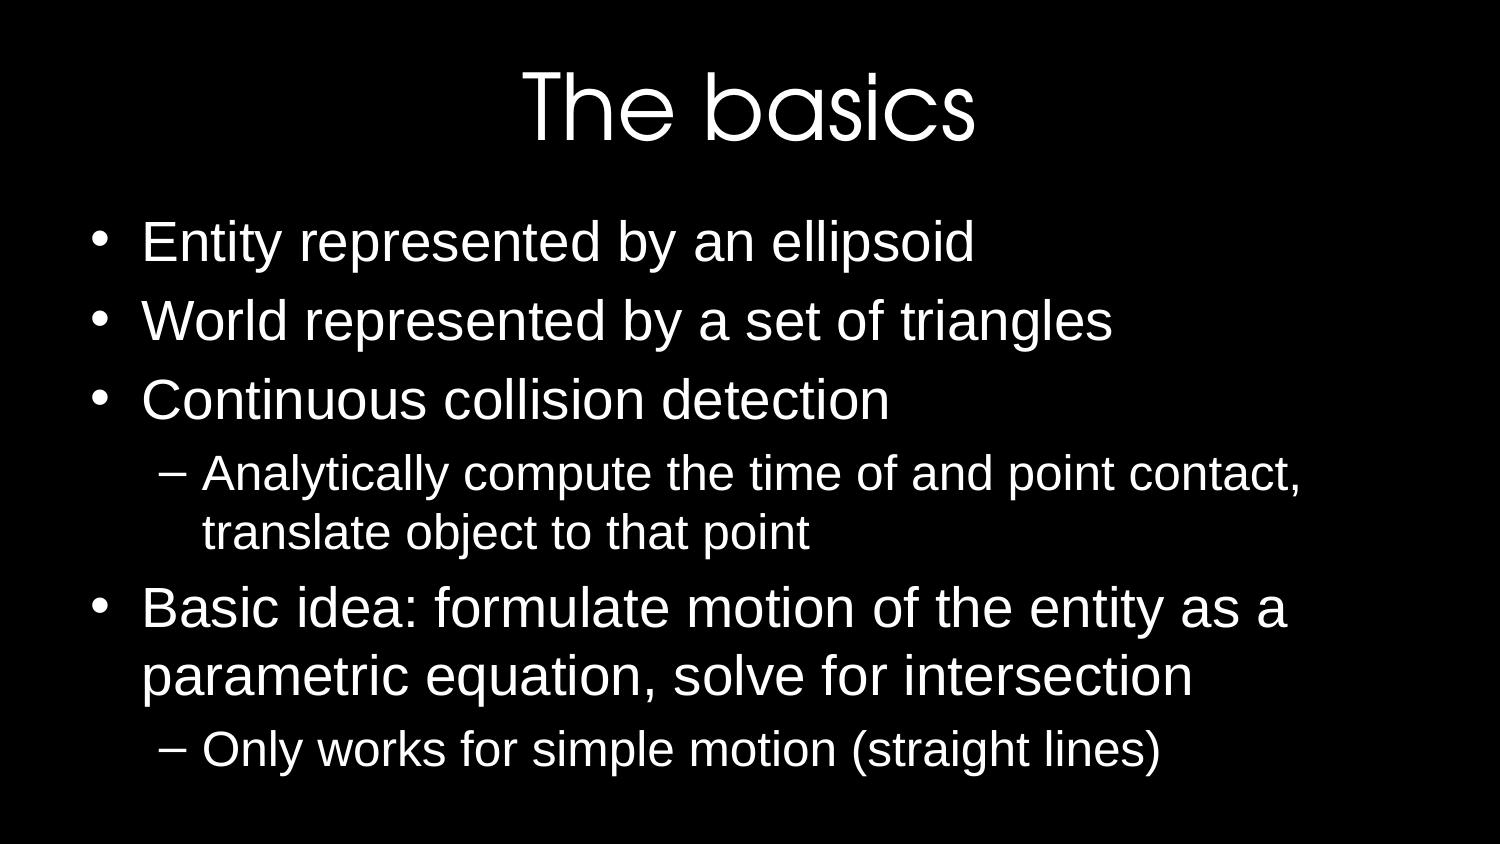

# The basics
Entity represented by an ellipsoid
World represented by a set of triangles
Continuous collision detection
Analytically compute the time of and point contact, translate object to that point
Basic idea: formulate motion of the entity as a parametric equation, solve for intersection
Only works for simple motion (straight lines)